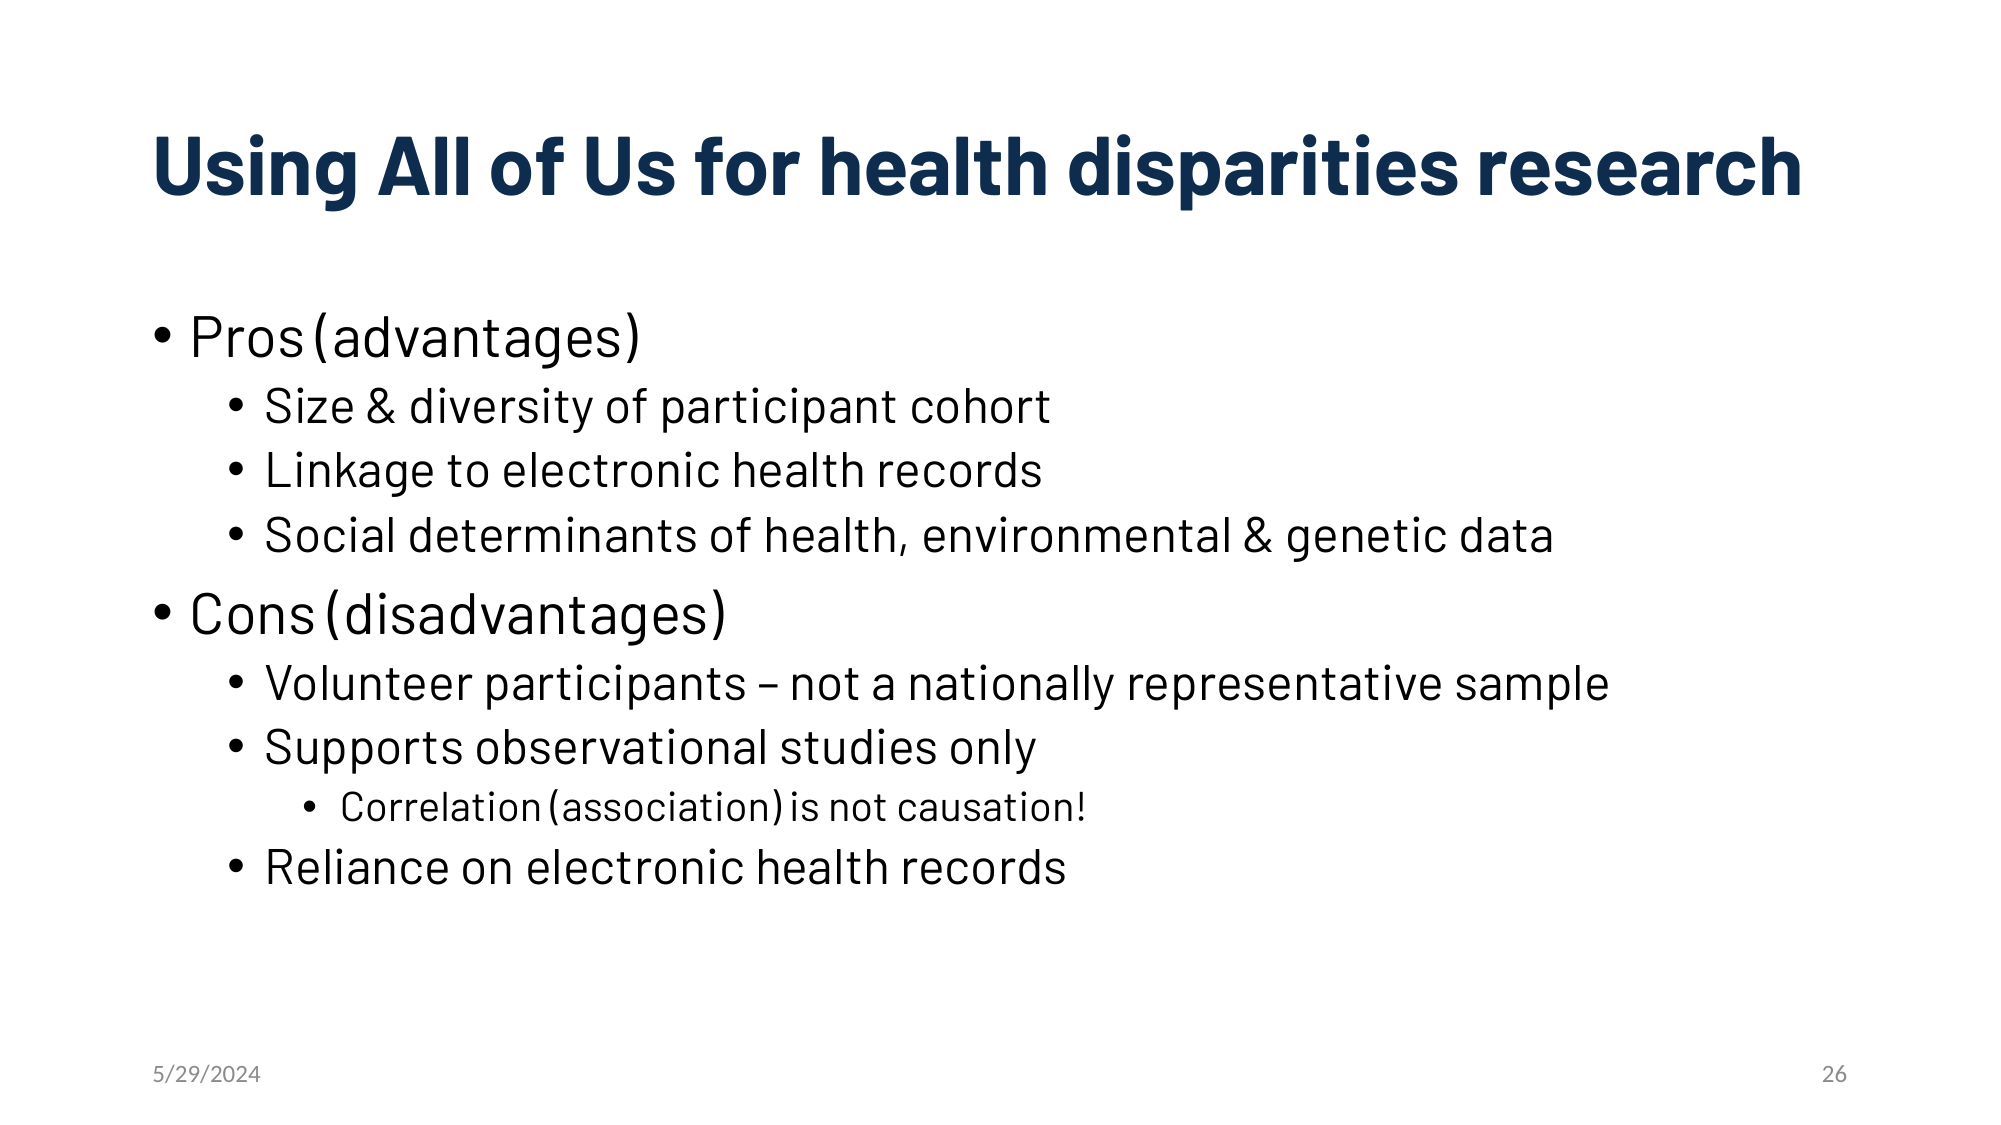

# Using All of Us for health disparities research
Pros (advantages)
Size & diversity of participant cohort
Linkage to electronic health records
Social determinants of health, environmental & genetic data
Cons (disadvantages)
Volunteer participants – not a nationally representative sample
Supports observational studies only
Correlation (association) is not causation!
Reliance on electronic health records
5/29/2024
26